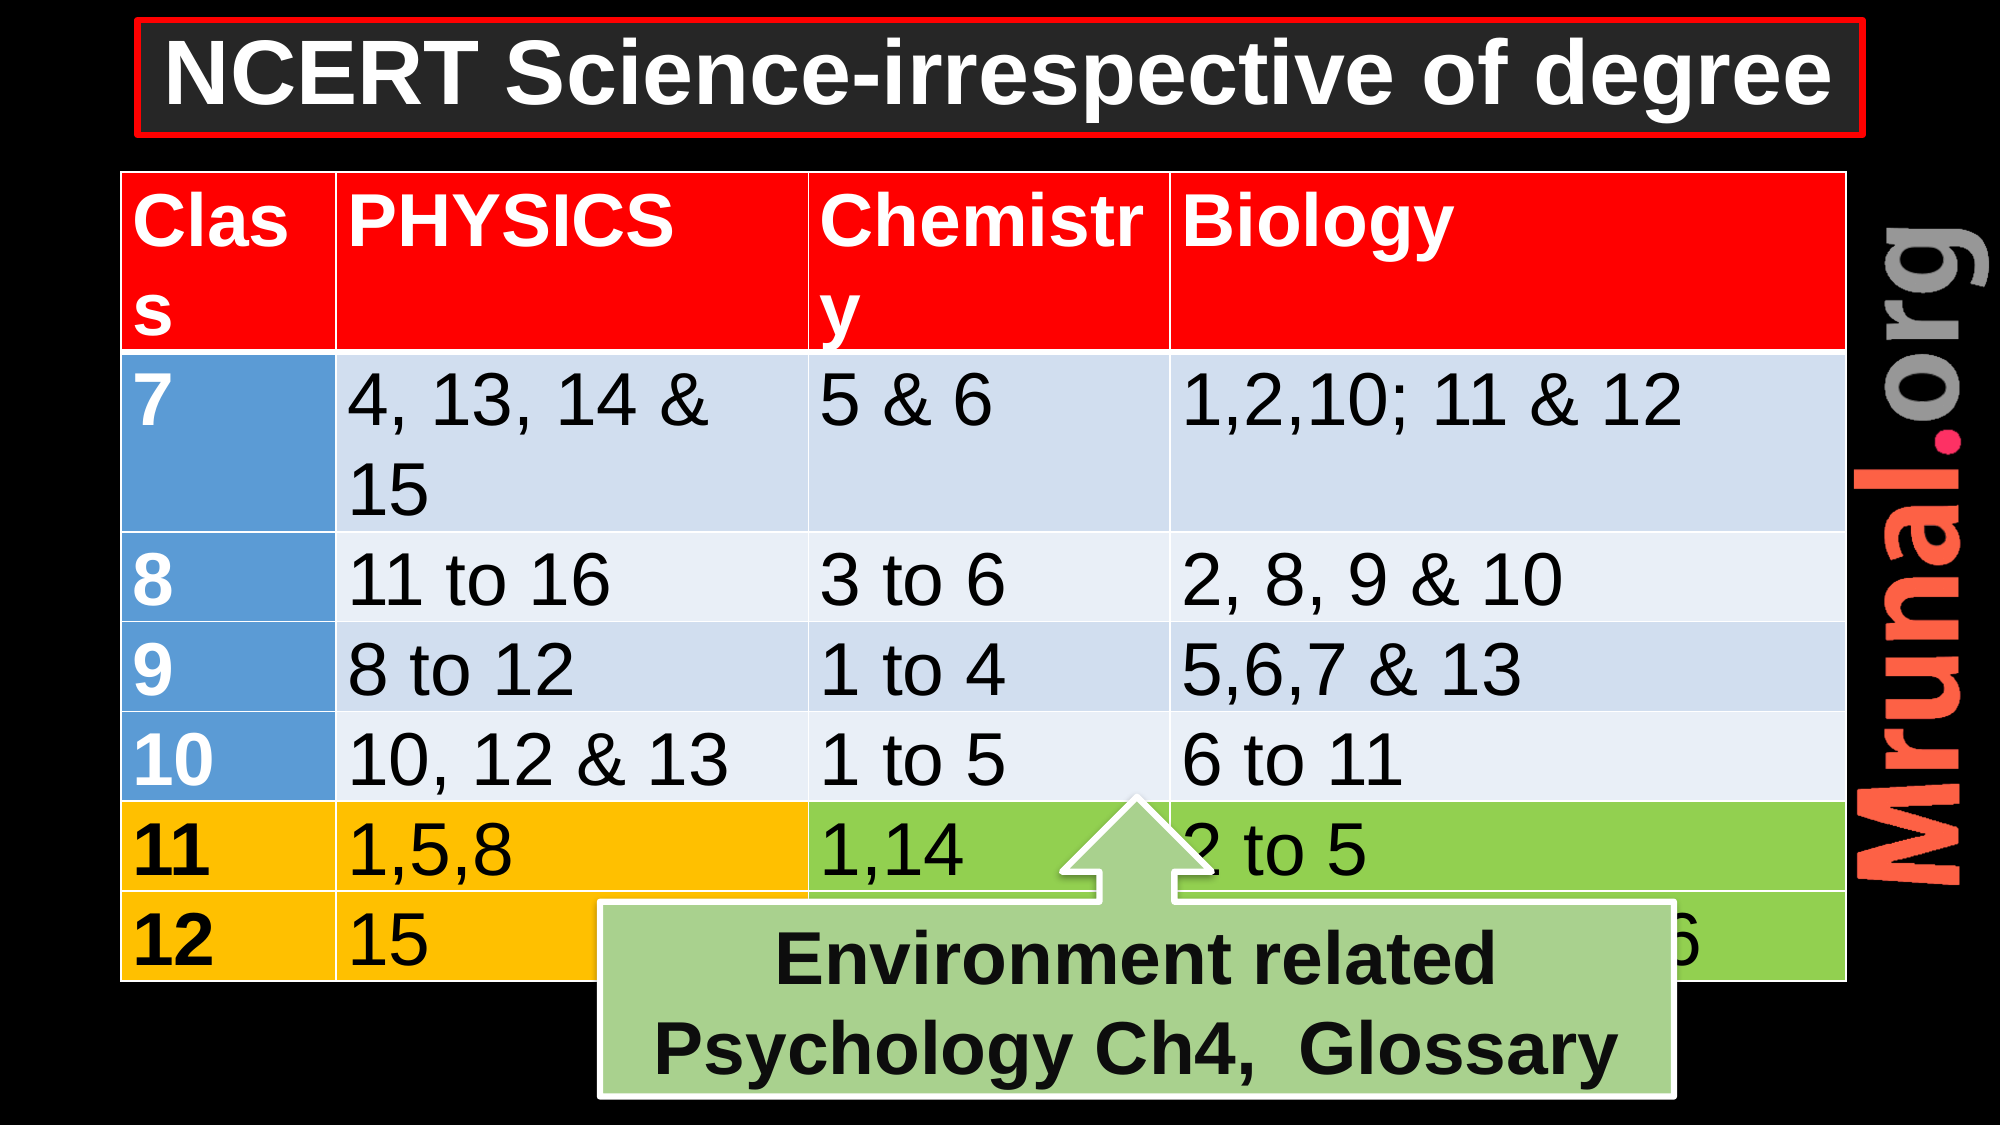

# NCERT Science-irrespective of degree
| Class | PHYSICS | Chemistry | Biology |
| --- | --- | --- | --- |
| 7 | 4, 13, 14 & 15 | 5 & 6 | 1,2,10; 11 & 12 |
| 8 | 11 to 16 | 3 to 6 | 2, 8, 9 & 10 |
| 9 | 8 to 12 | 1 to 4 | 5,6,7 & 13 |
| 10 | 10, 12 & 13 | 1 to 5 | 6 to 11 |
| 11 | 1,5,8 | 1,14 | 2 to 5 |
| 12 | 15 | 14,16 | 4,5 then 7 to 16 |
Environment related
Psychology Ch4,  Glossary